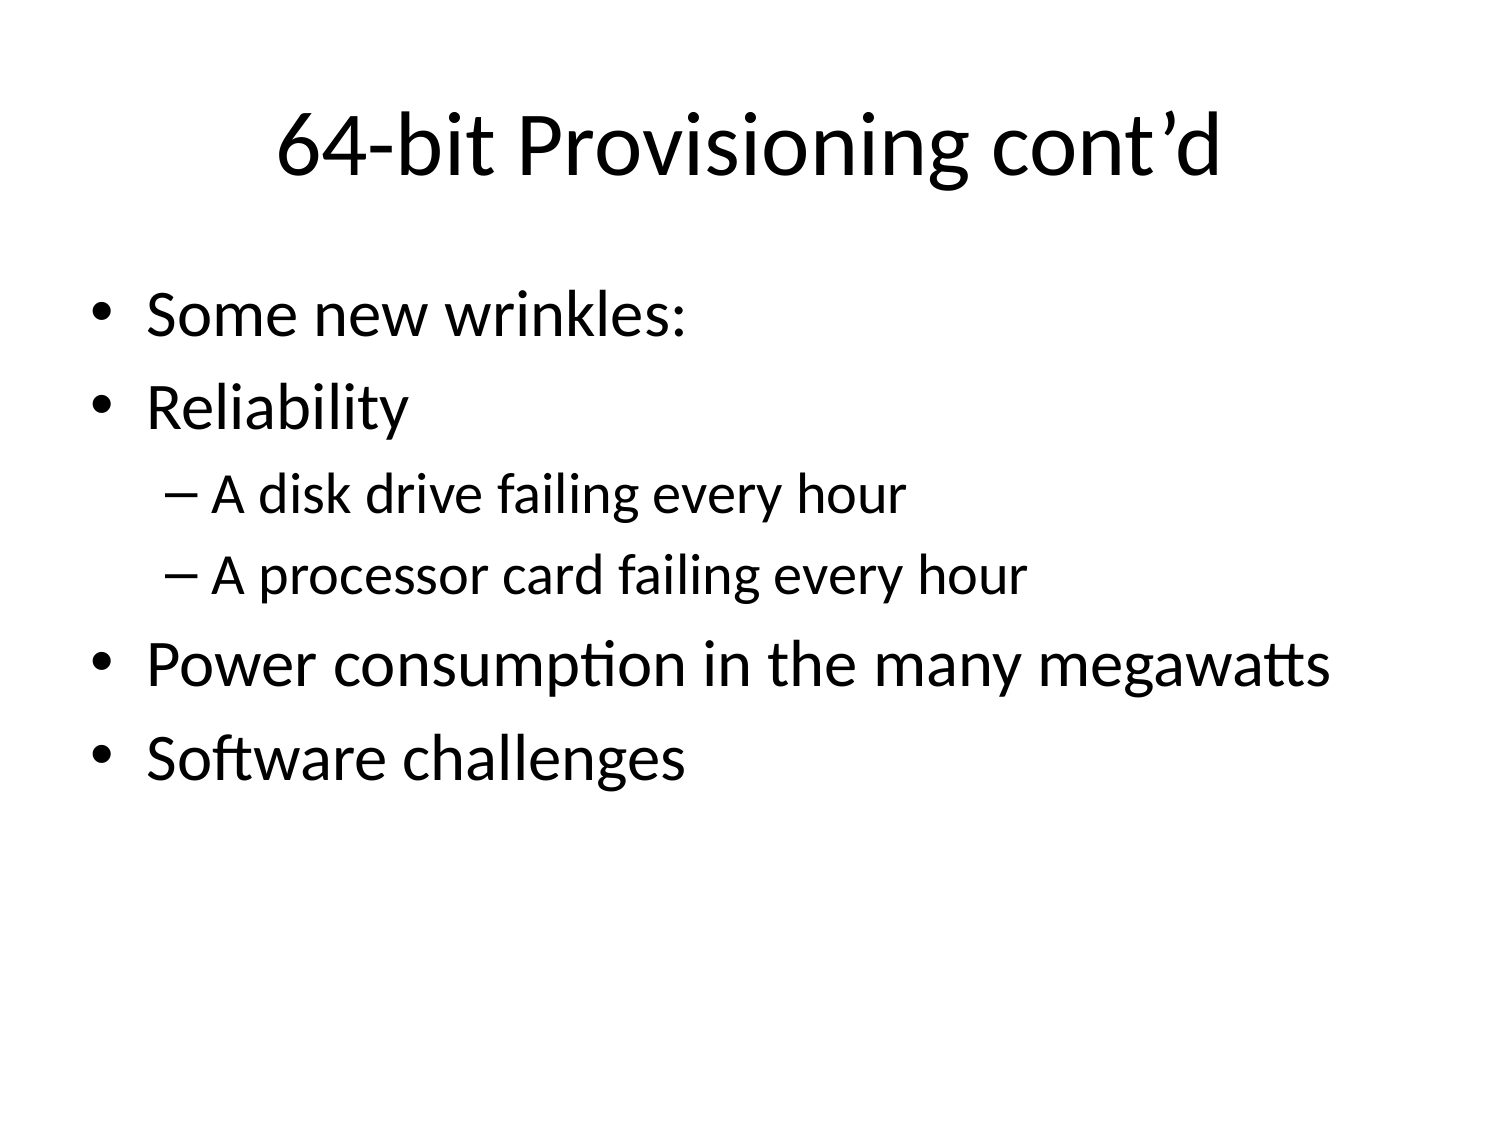

# 64-bit Provisioning cont’d
Some new wrinkles:
Reliability
A disk drive failing every hour
A processor card failing every hour
Power consumption in the many megawatts
Software challenges